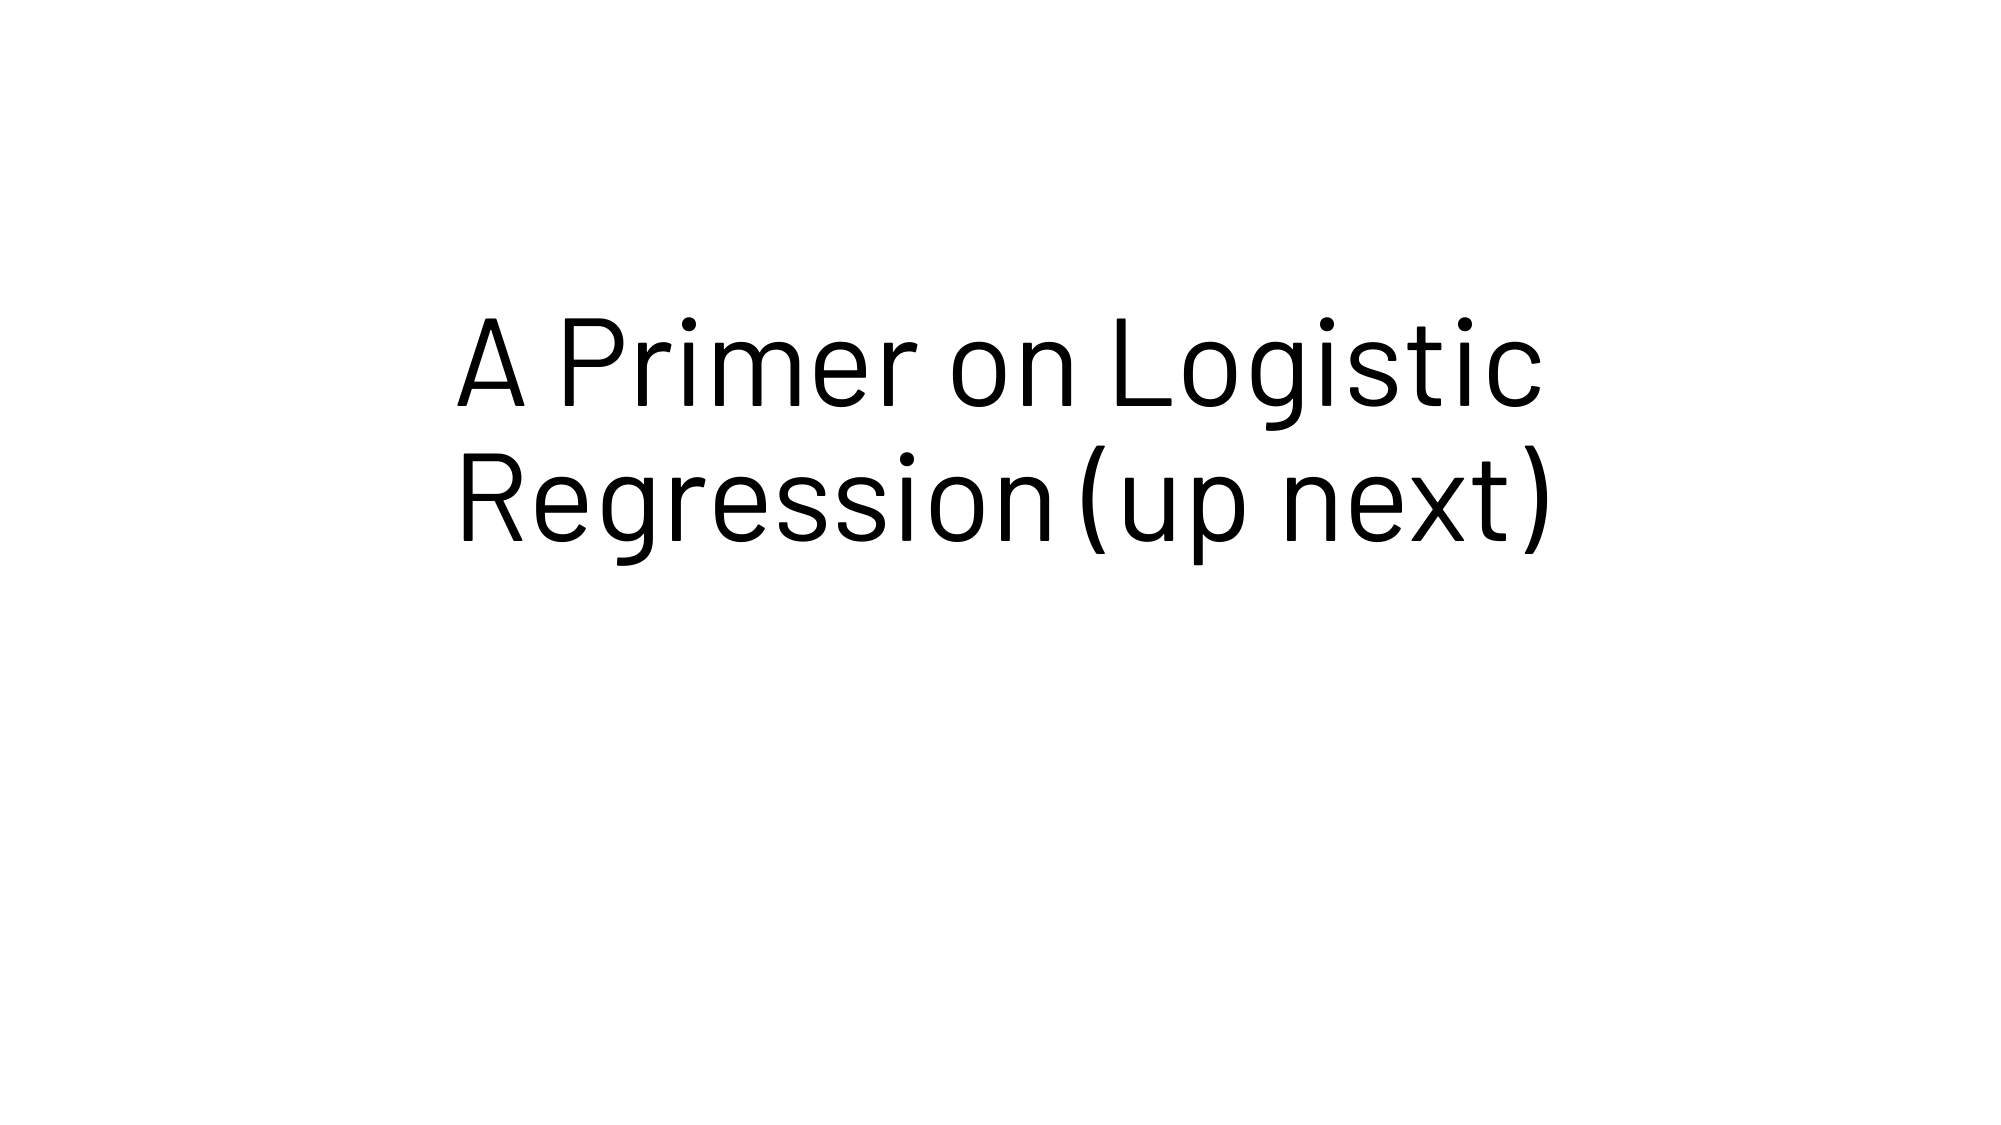

# A Primer on Logistic Regression (up next)